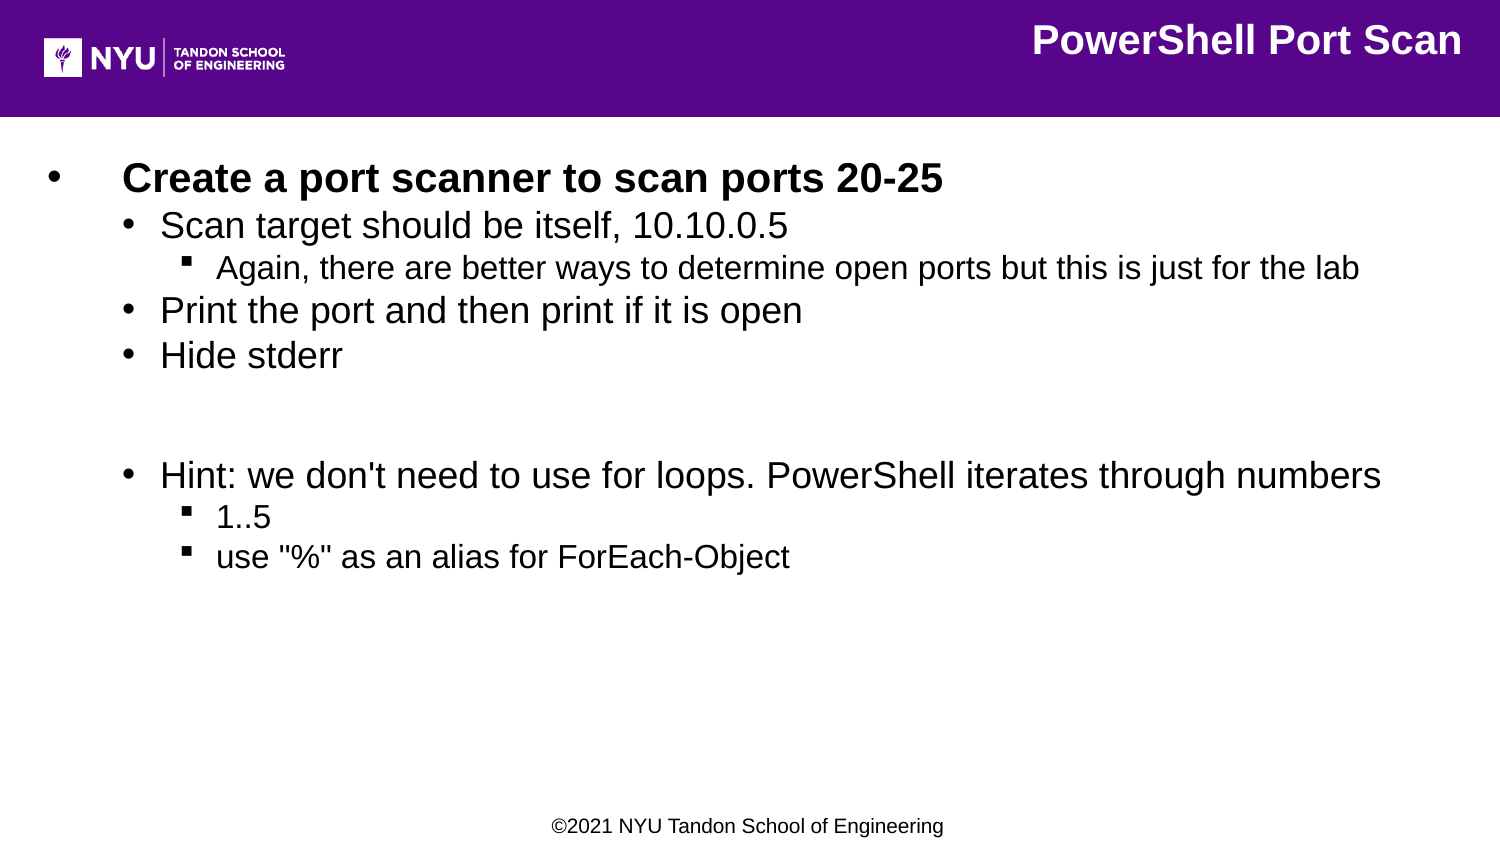

PowerShell Port Scan
Create a port scanner to scan ports 20-25
Scan target should be itself, 10.10.0.5
Again, there are better ways to determine open ports but this is just for the lab
Print the port and then print if it is open
Hide stderr

Hint: we don't need to use for loops. PowerShell iterates through numbers
1..5
use "%" as an alias for ForEach-Object